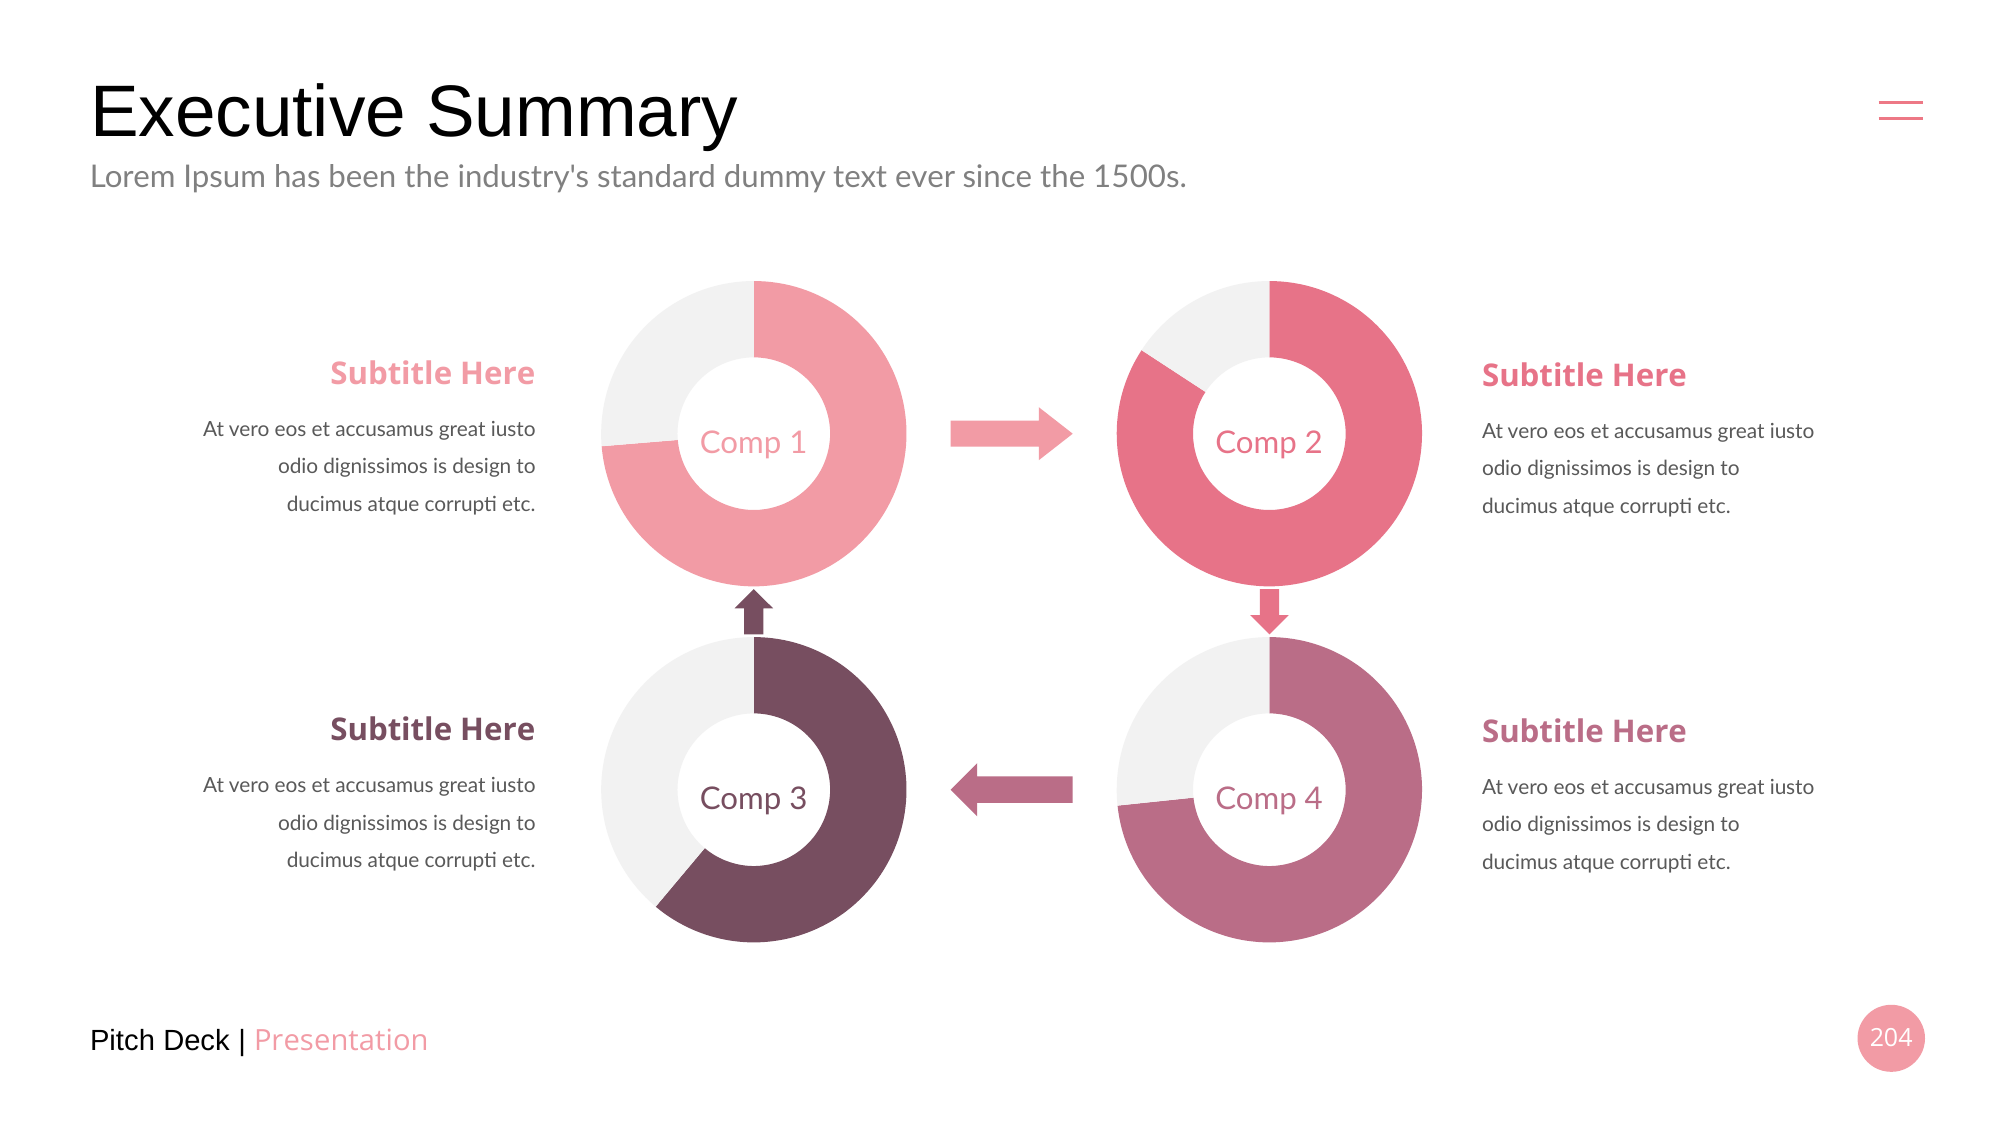

# Executive Summary
Lorem Ipsum has been the industry's standard dummy text ever since the 1500s.

### Chart

| Category | Sales |
|---|---|
|  | None |
|  | None |
| 3rd Qtr | 14.0 |
| 4th Qtr | 5.0 |

### Chart

| Category | Sales |
|---|---|
|  | None |
|  | None |
| 3rd Qtr | 16.0 |
| 4th Qtr | 3.0 |
Subtitle Here
Subtitle Here
At vero eos et accusamus great iusto odio dignissimos is design to ducimus atque corrupti etc.
At vero eos et accusamus great iusto odio dignissimos is design to ducimus atque corrupti etc.
Comp 1
Comp 2

### Chart

| Category | Sales |
|---|---|
|  | None |
|  | None |
| 3rd Qtr | 11.0 |
| 4th Qtr | 7.0 |

### Chart

| Category | Sales |
|---|---|
|  | None |
|  | None |
| 3rd Qtr | 22.0 |
| 4th Qtr | 8.0 |
Subtitle Here
Subtitle Here
At vero eos et accusamus great iusto odio dignissimos is design to ducimus atque corrupti etc.
At vero eos et accusamus great iusto odio dignissimos is design to ducimus atque corrupti etc.
Comp 3
Comp 4

Pitch Deck | Presentation
204